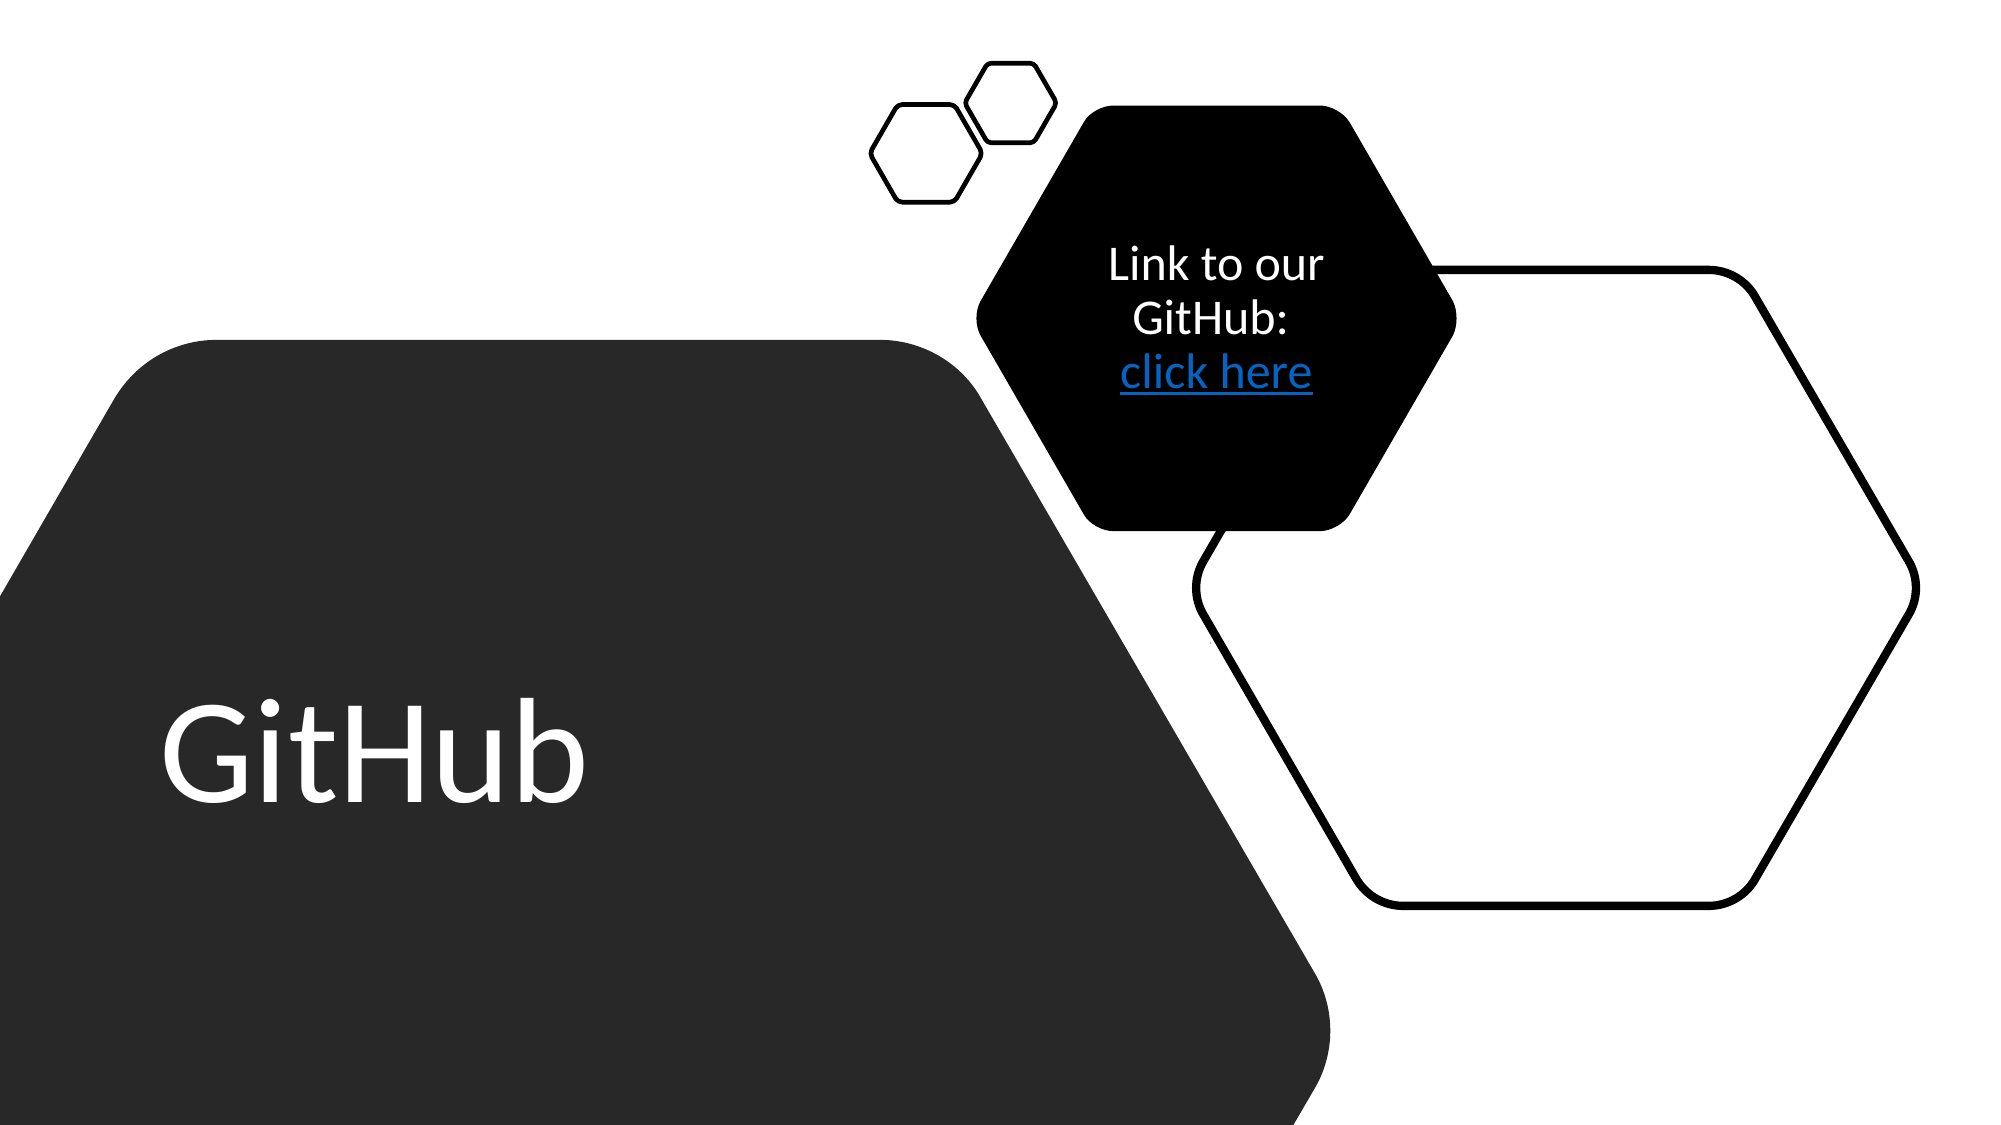

Link to our GitHub: click here

# GitHub